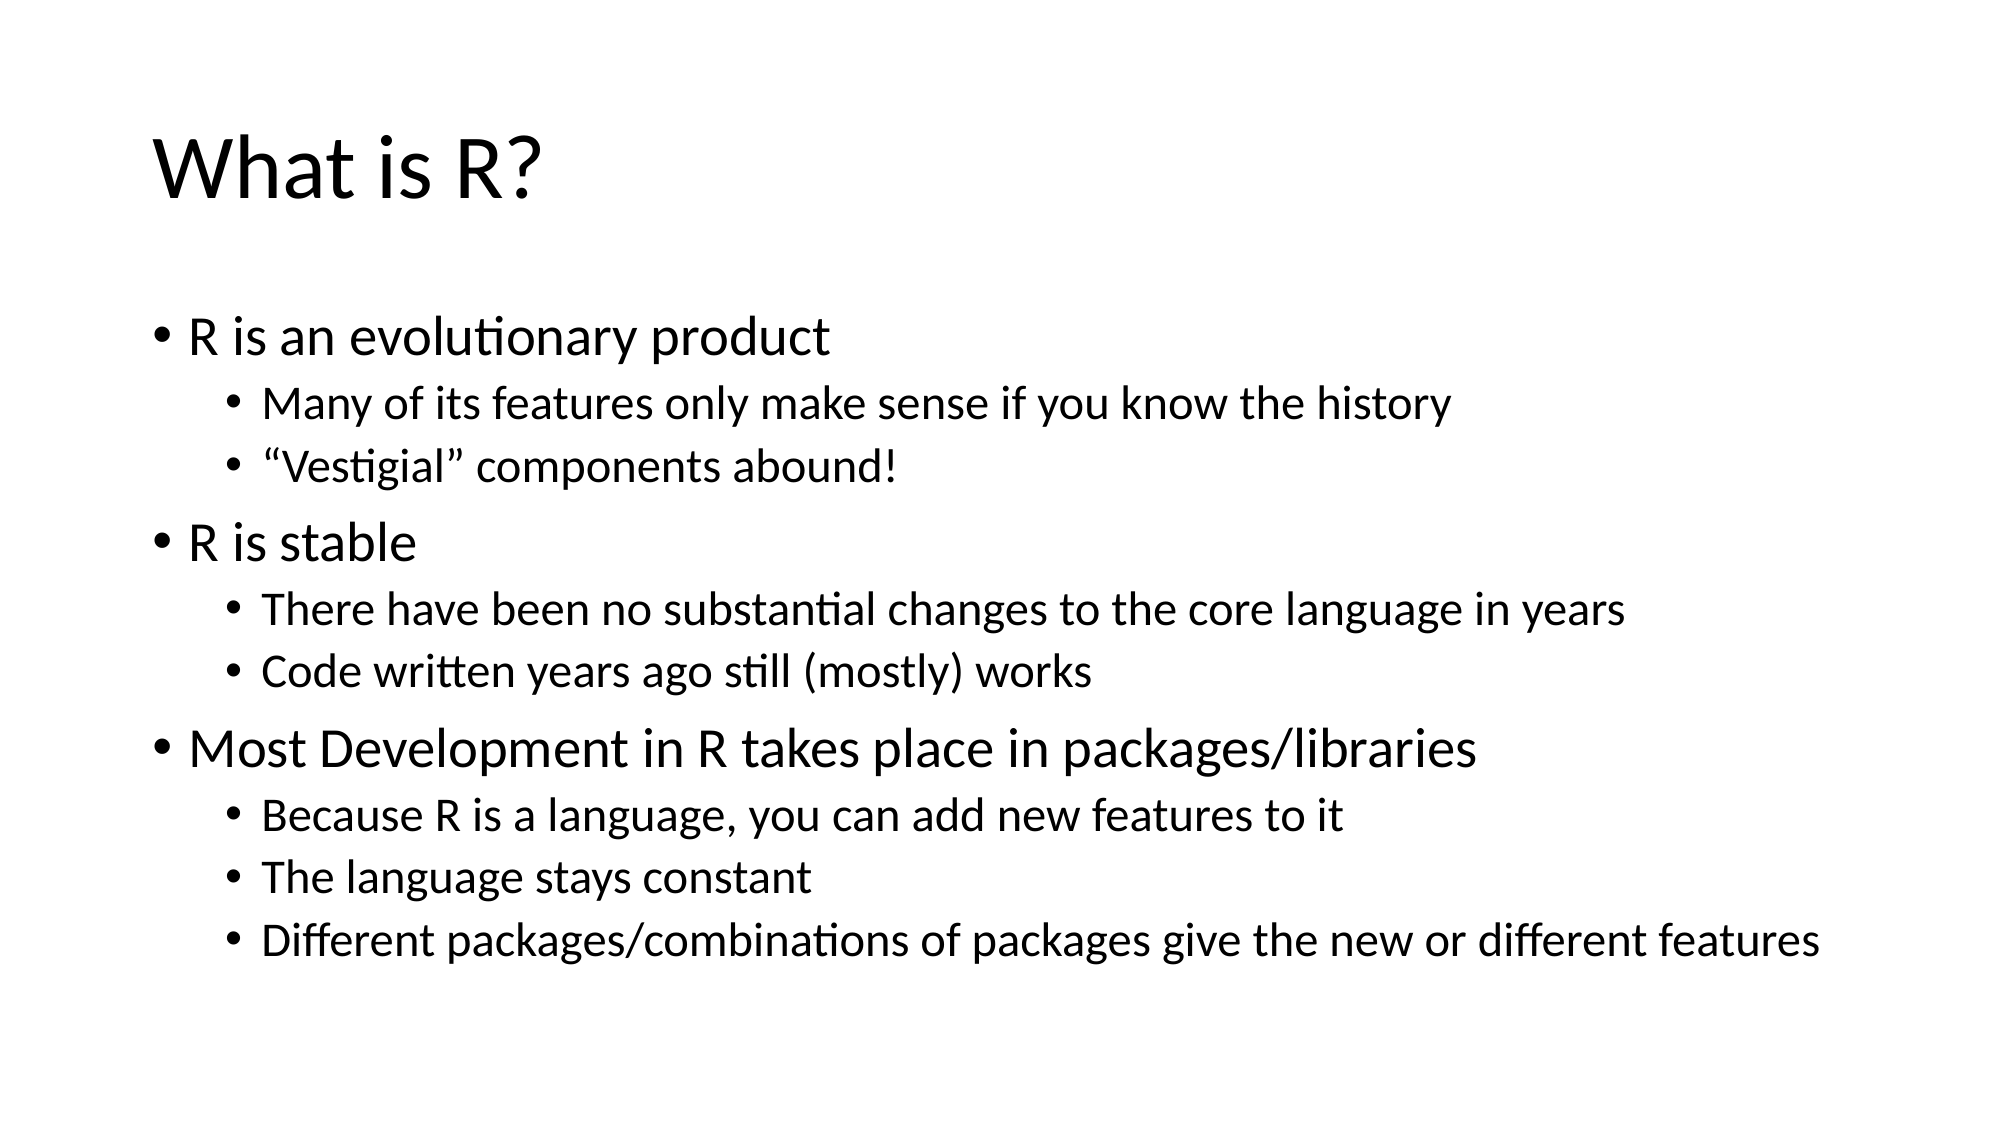

# What is R?
R is an evolutionary product
Many of its features only make sense if you know the history
“Vestigial” components abound!
R is stable
There have been no substantial changes to the core language in years
Code written years ago still (mostly) works
Most Development in R takes place in packages/libraries
Because R is a language, you can add new features to it
The language stays constant
Different packages/combinations of packages give the new or different features